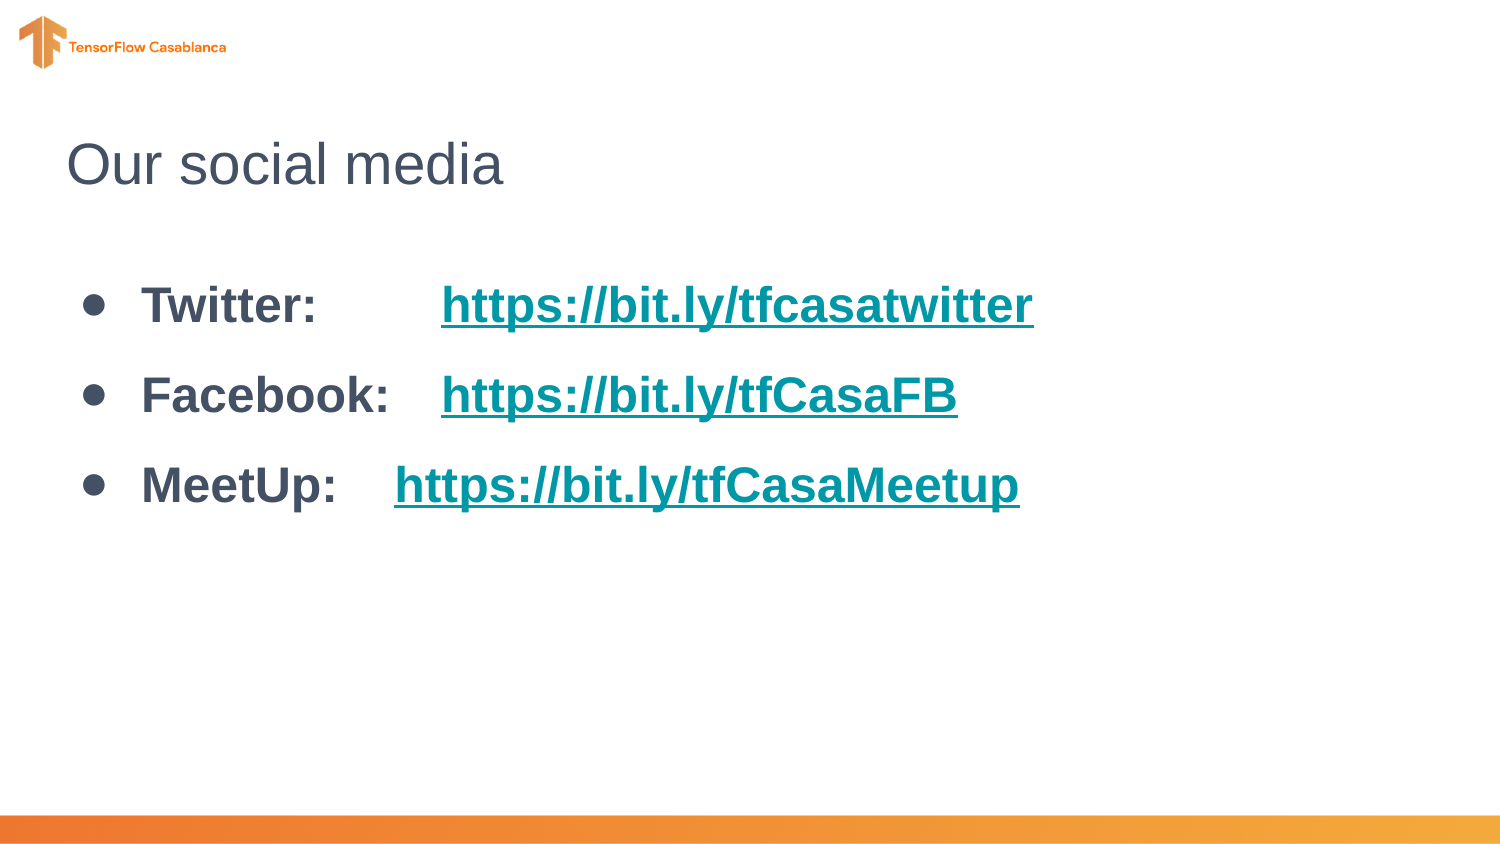

# Our social media
Twitter:	https://bit.ly/tfcasatwitter
Facebook:	https://bit.ly/tfCasaFB
MeetUp:    https://bit.ly/tfCasaMeetup